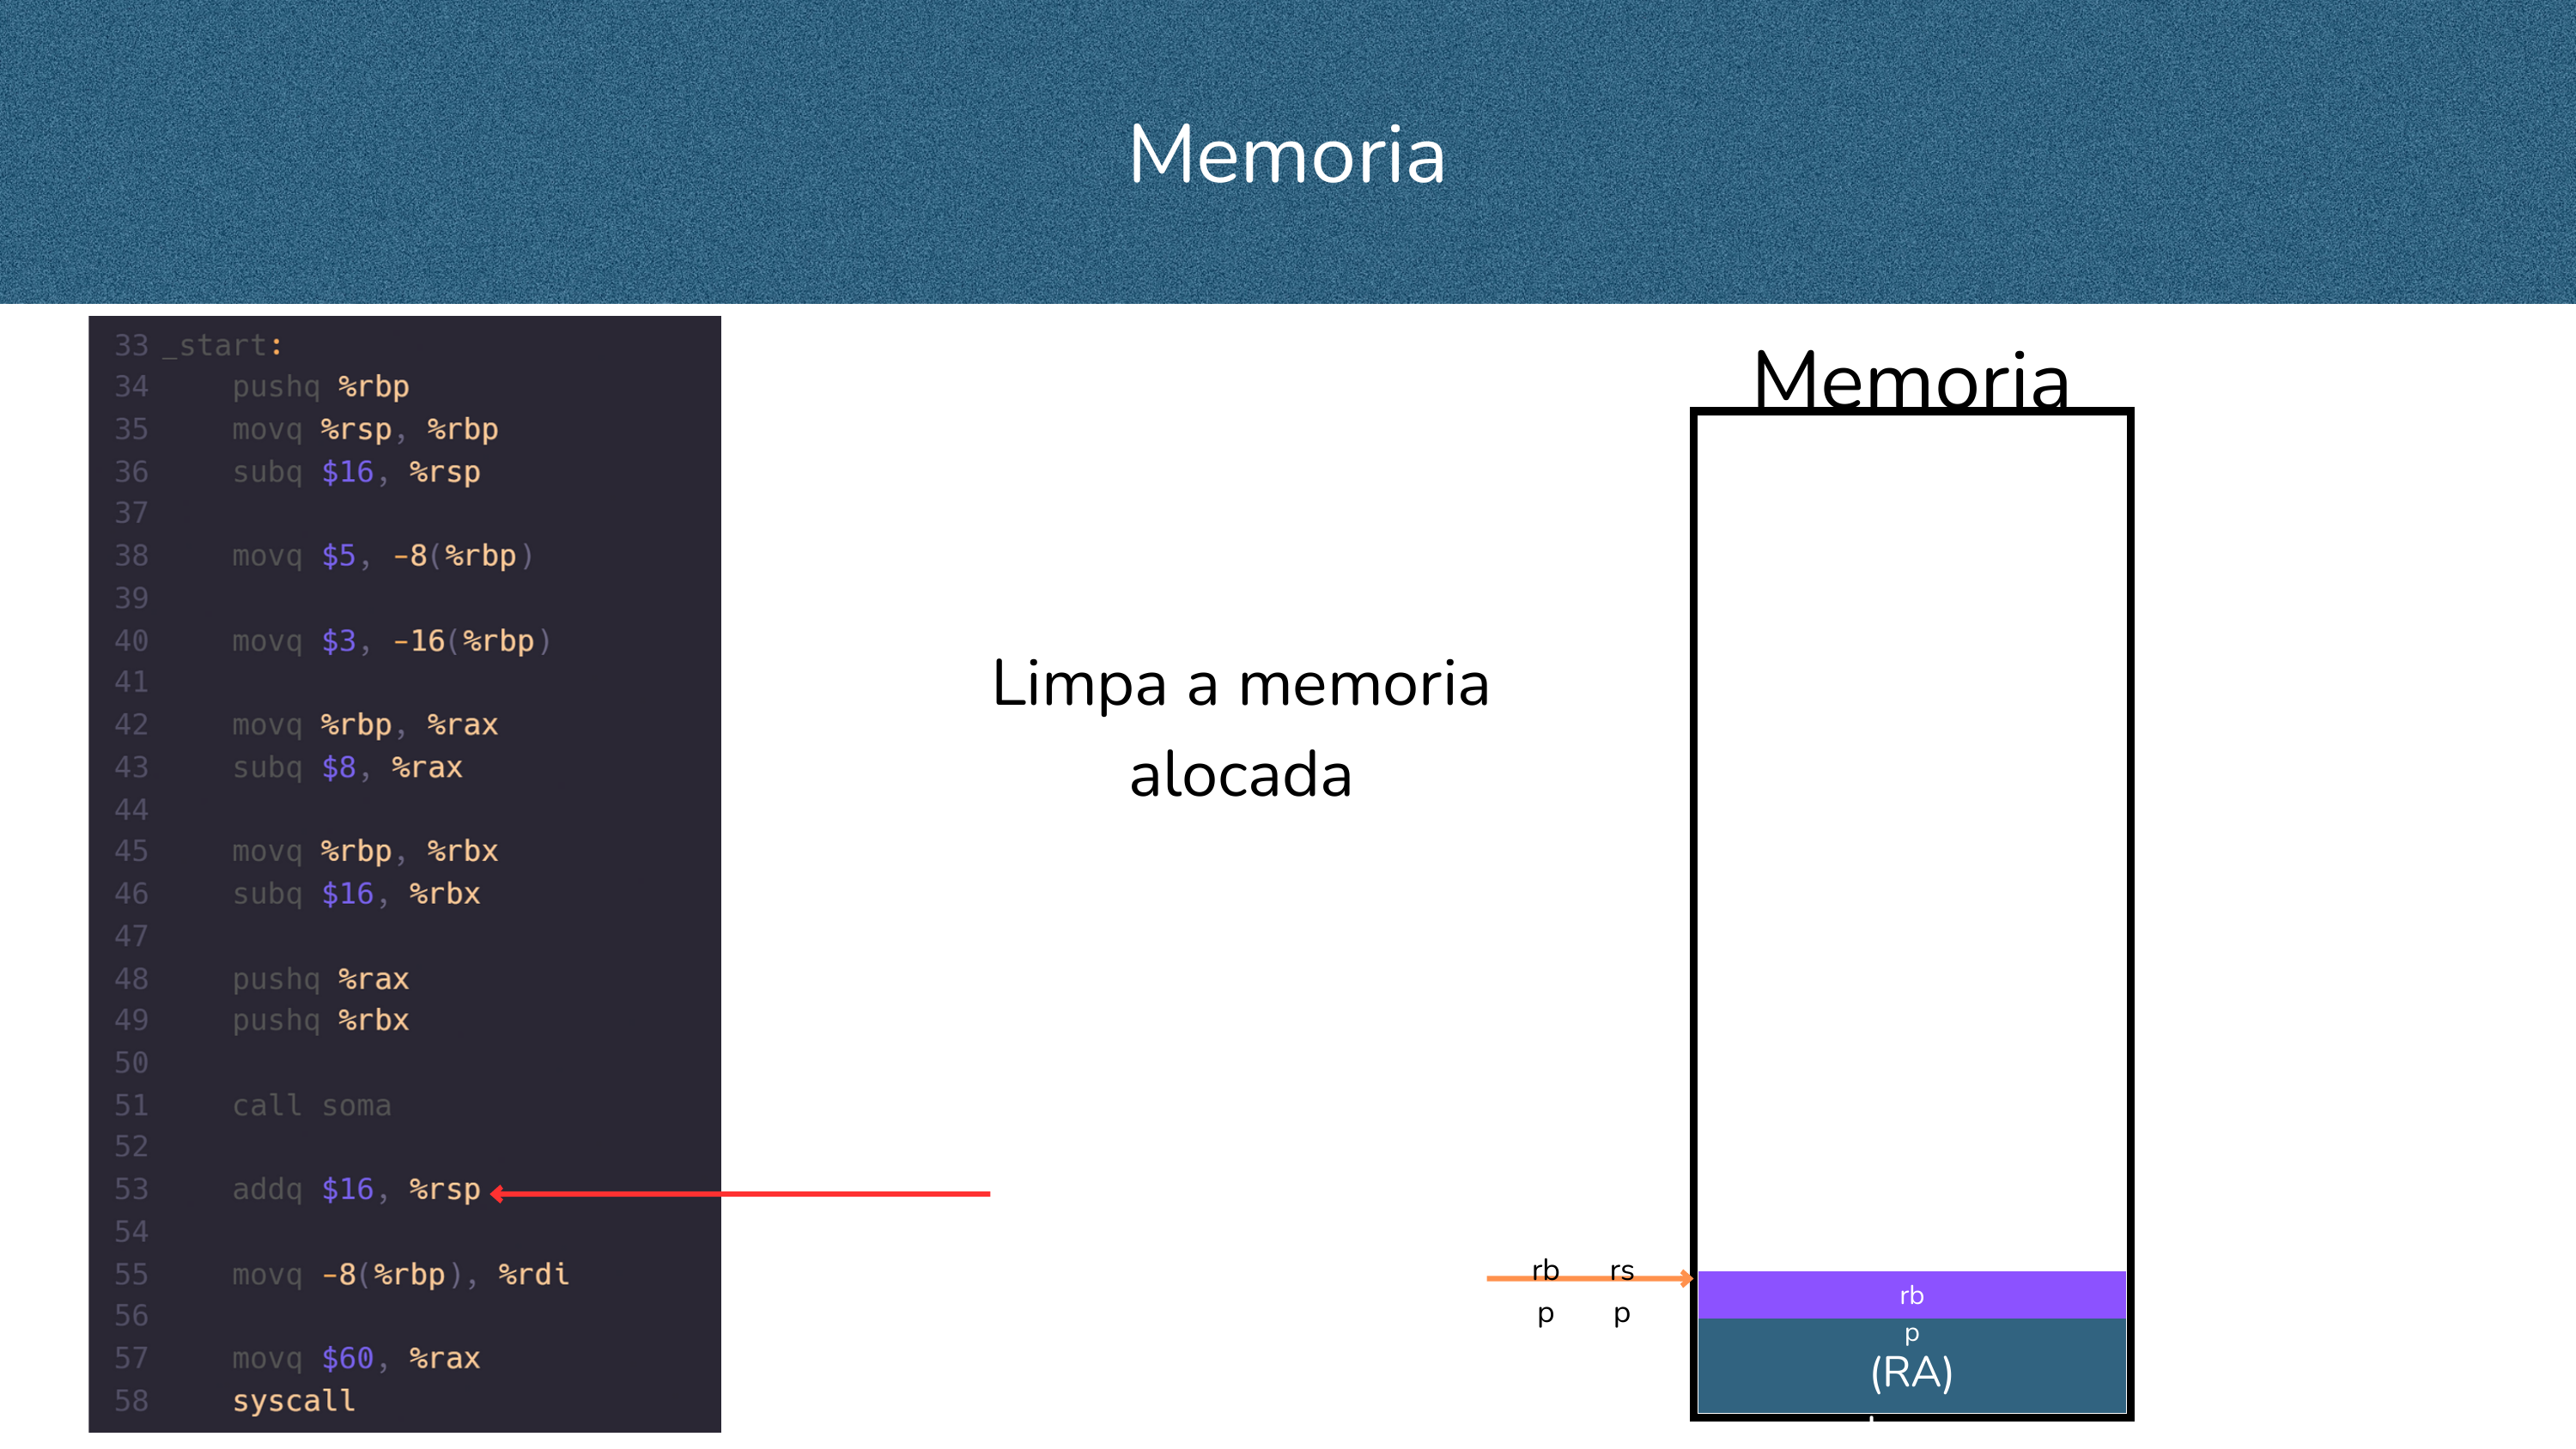

Memoria
Memoria

Limpa a memoria alocada
(RA) _start
endereço rip retorno
endereço rbx
endereço rax
3

5
rbp
rsp

rbp

(RA) base